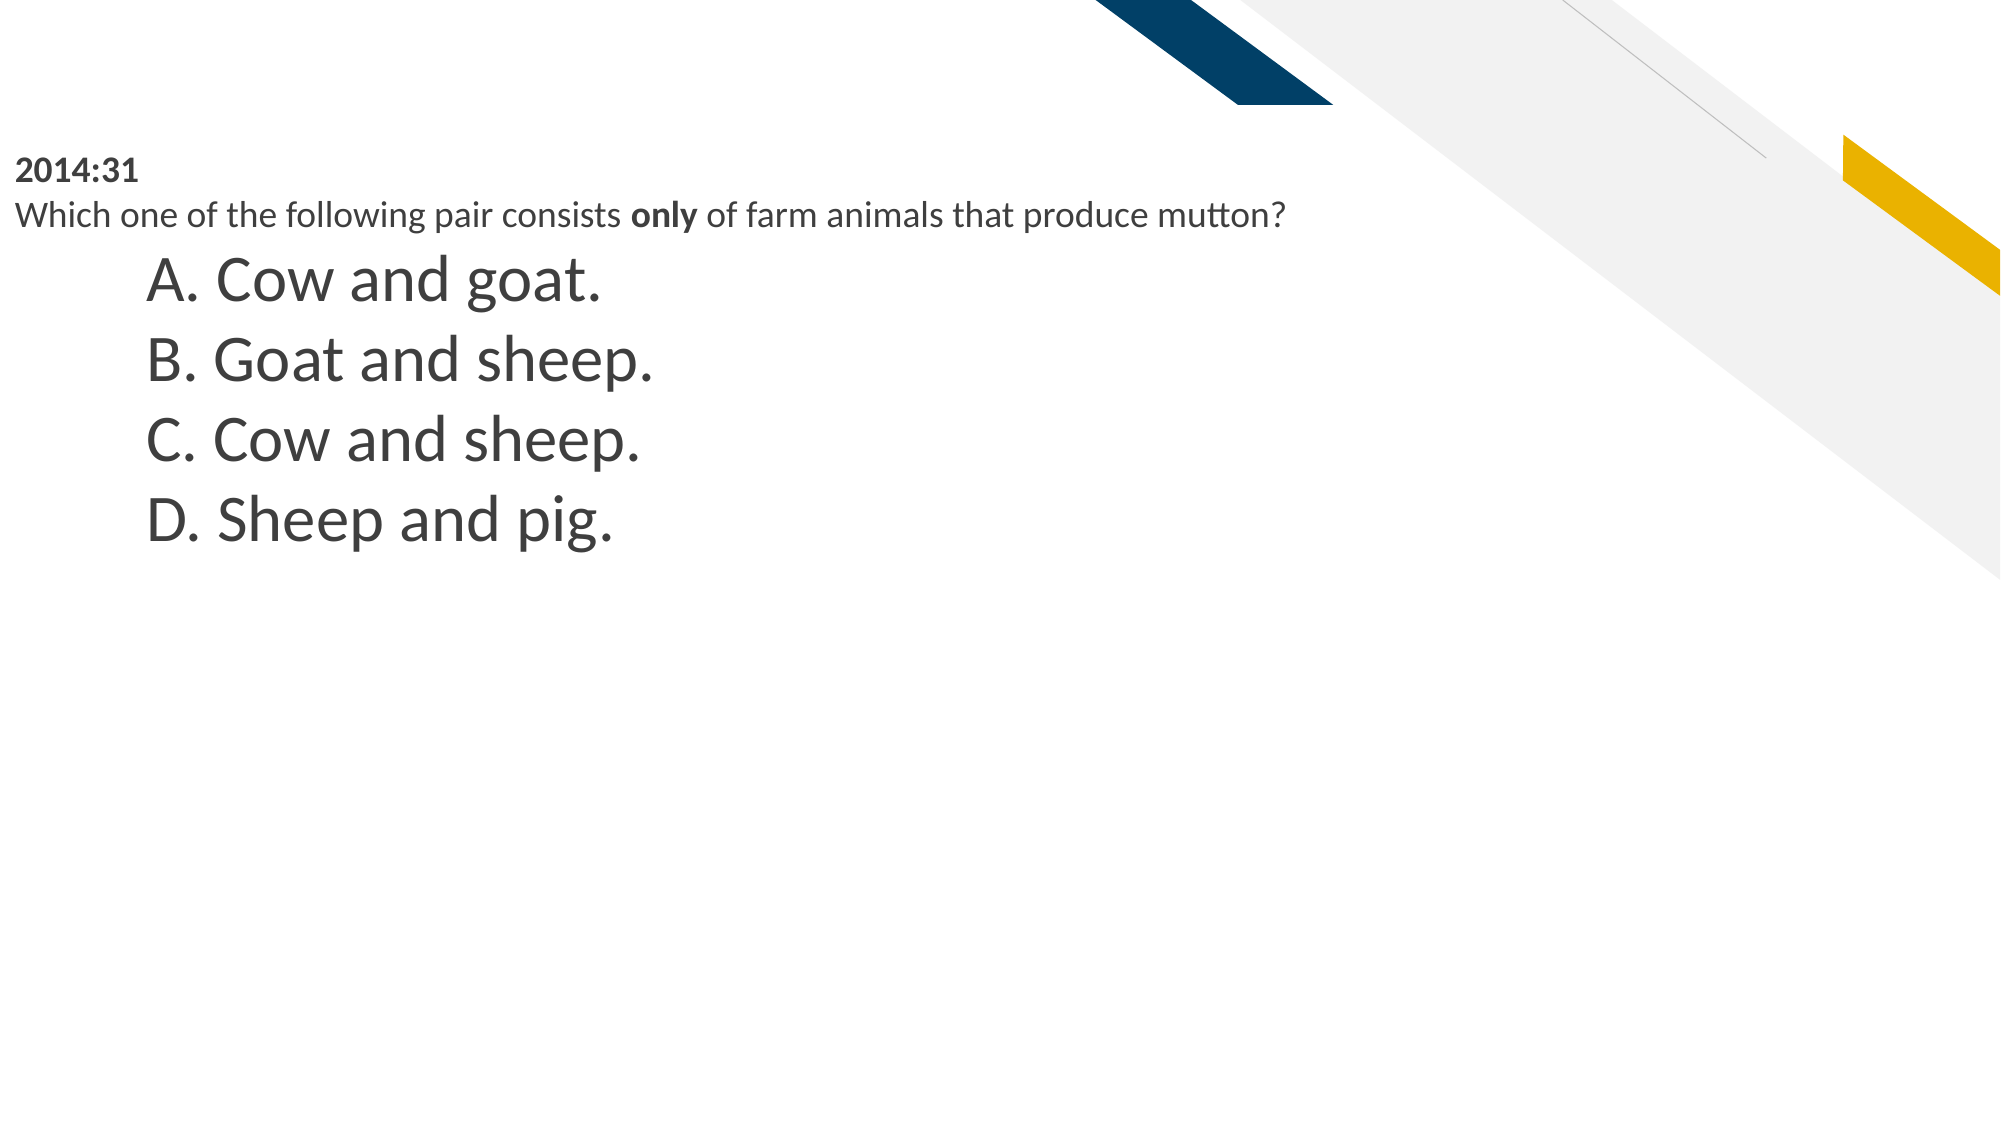

2014:31
Which one of the following pair consists only of farm animals that produce mutton?
A. Cow and goat.
B. Goat and sheep.
C. Cow and sheep.
D. Sheep and pig.